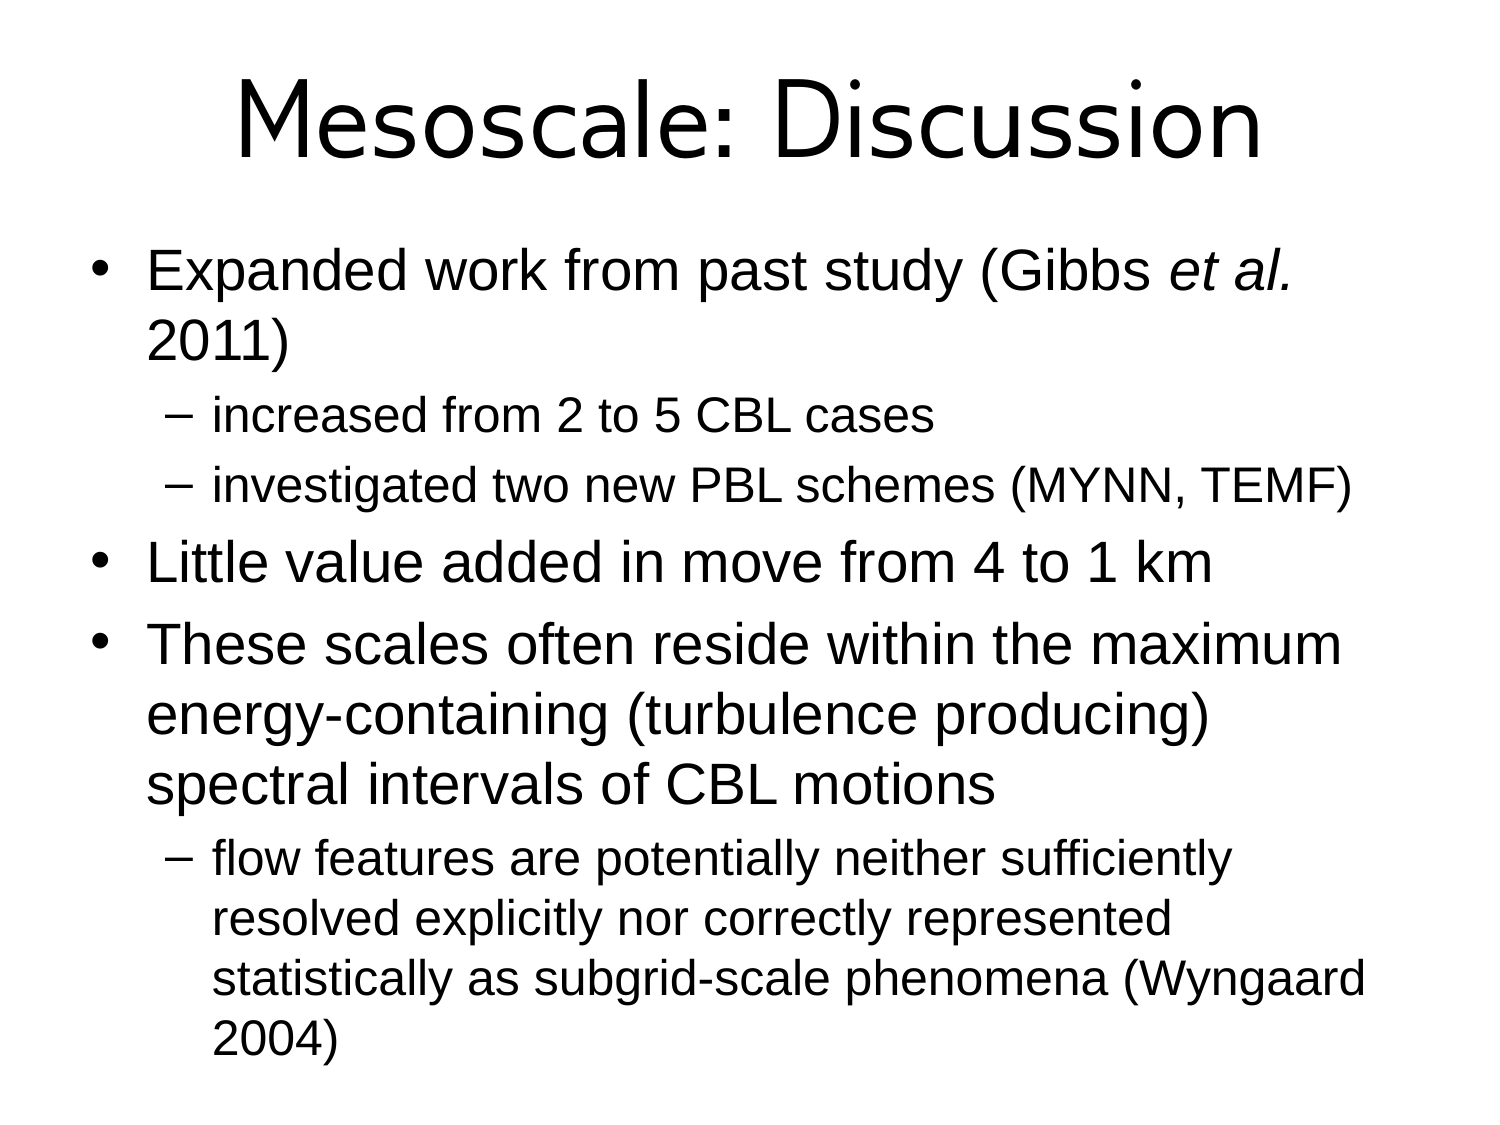

# Mesoscale: Discussion
Expanded work from past study (Gibbs et al. 2011)
increased from 2 to 5 CBL cases
investigated two new PBL schemes (MYNN, TEMF)
Little value added in move from 4 to 1 km
These scales often reside within the maximum energy-containing (turbulence producing) spectral intervals of CBL motions
flow features are potentially neither sufficiently resolved explicitly nor correctly represented statistically as subgrid-scale phenomena (Wyngaard 2004)